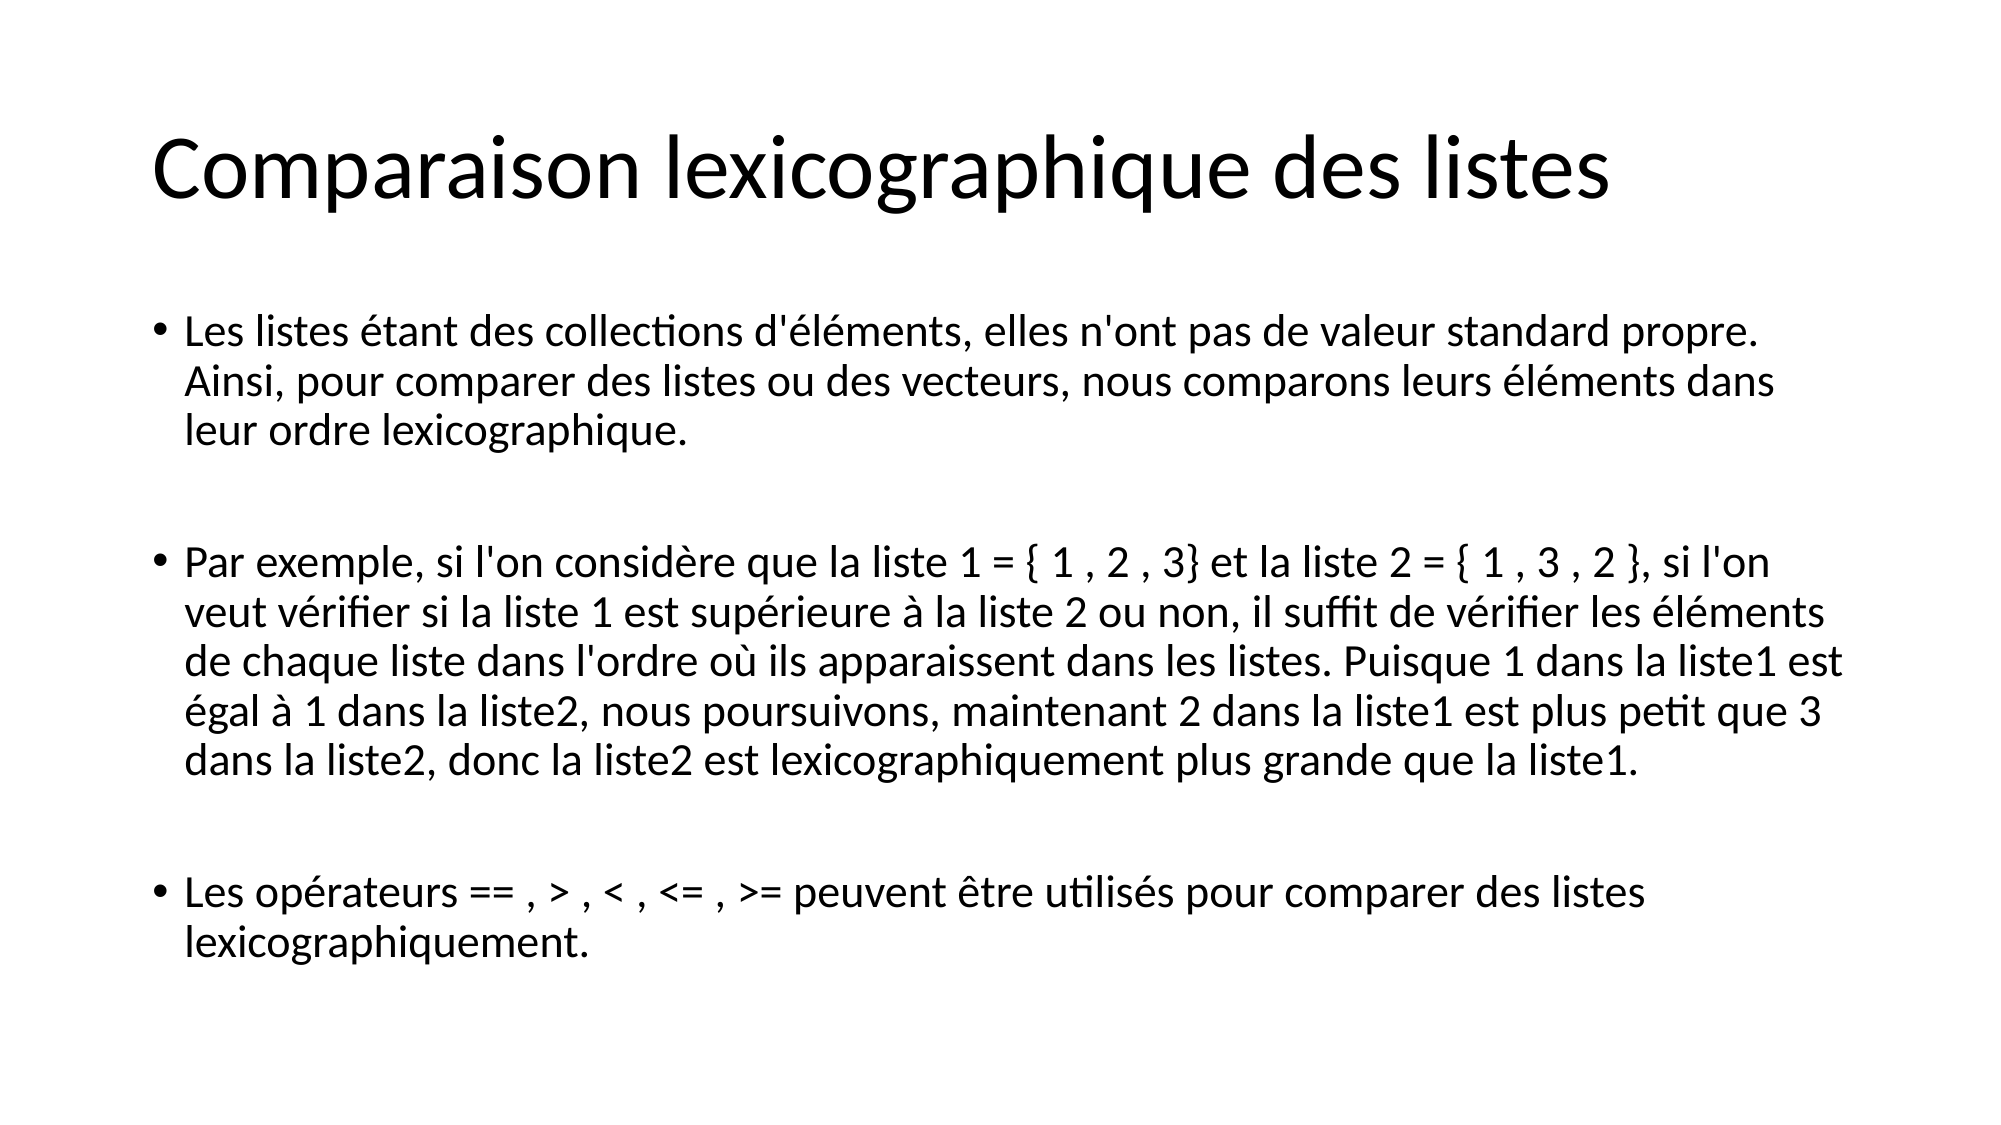

# Comparaison lexicographique des listes
Les listes étant des collections d'éléments, elles n'ont pas de valeur standard propre. Ainsi, pour comparer des listes ou des vecteurs, nous comparons leurs éléments dans leur ordre lexicographique.

Par exemple, si l'on considère que la liste 1 = { 1 , 2 , 3} et la liste 2 = { 1 , 3 , 2 }, si l'on veut vérifier si la liste 1 est supérieure à la liste 2 ou non, il suffit de vérifier les éléments de chaque liste dans l'ordre où ils apparaissent dans les listes. Puisque 1 dans la liste1 est égal à 1 dans la liste2, nous poursuivons, maintenant 2 dans la liste1 est plus petit que 3 dans la liste2, donc la liste2 est lexicographiquement plus grande que la liste1.

Les opérateurs == , > , < , <= , >= peuvent être utilisés pour comparer des listes lexicographiquement.